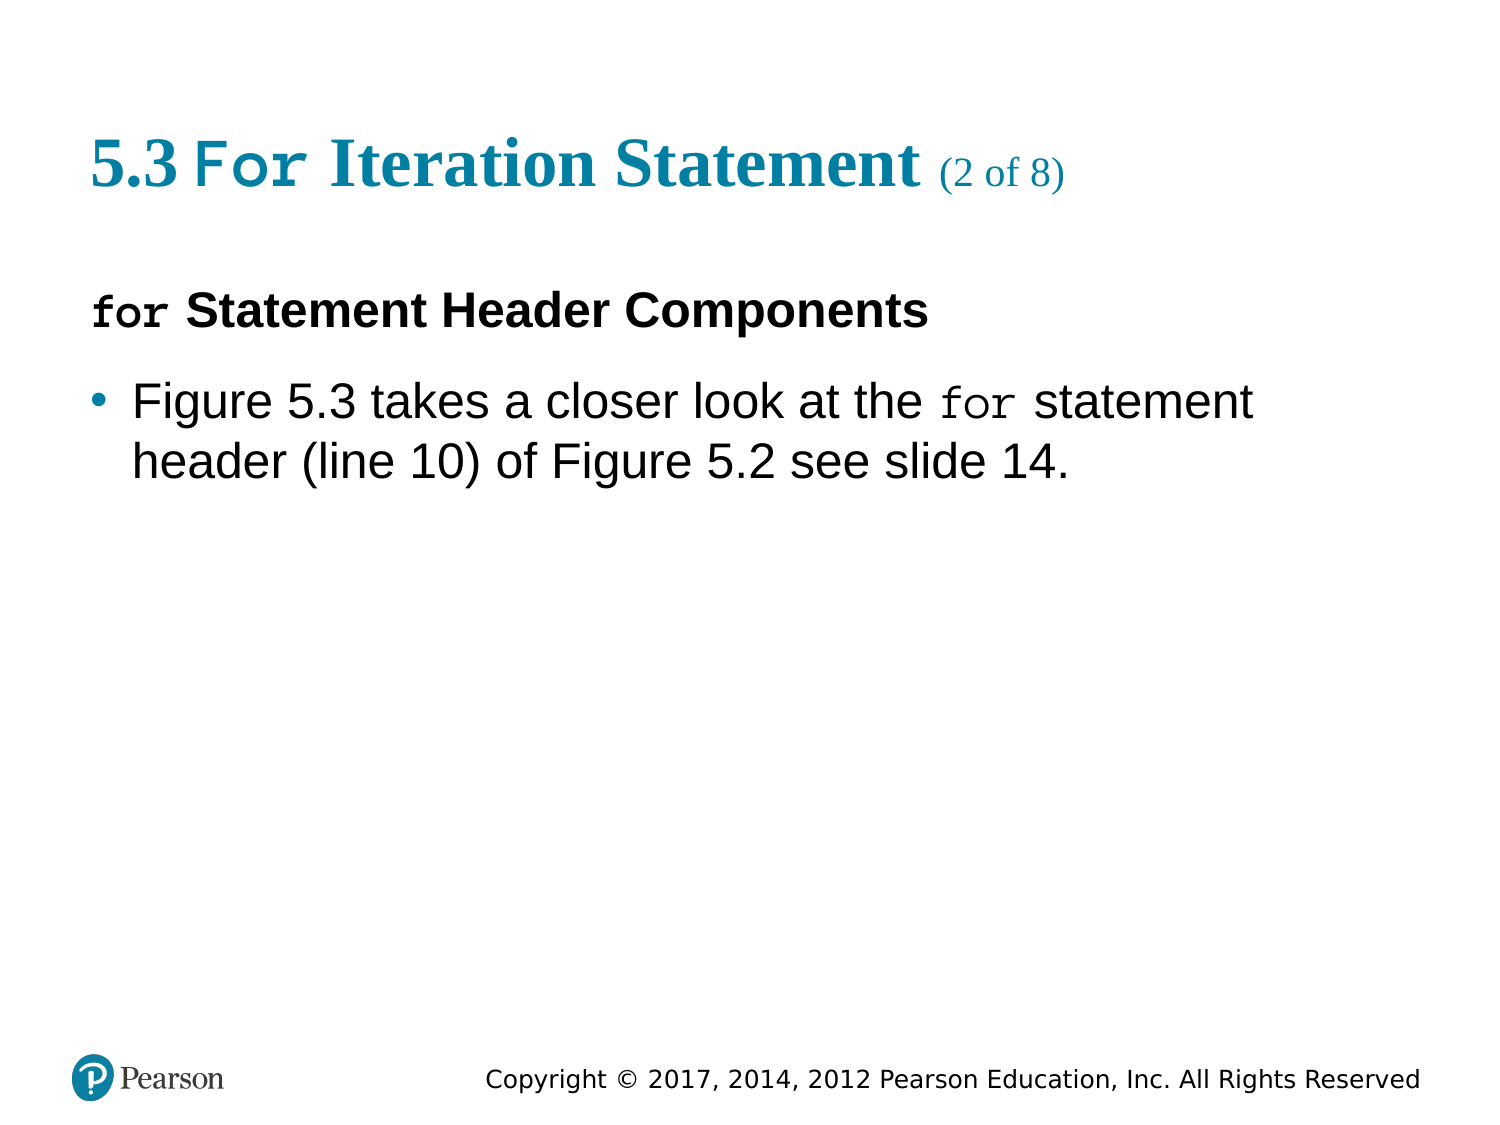

# 5.3 For Iteration Statement (2 of 8)
for Statement Header Components
Figure 5.3 takes a closer look at the for statement header (line 10) of Figure 5.2 see slide 14.